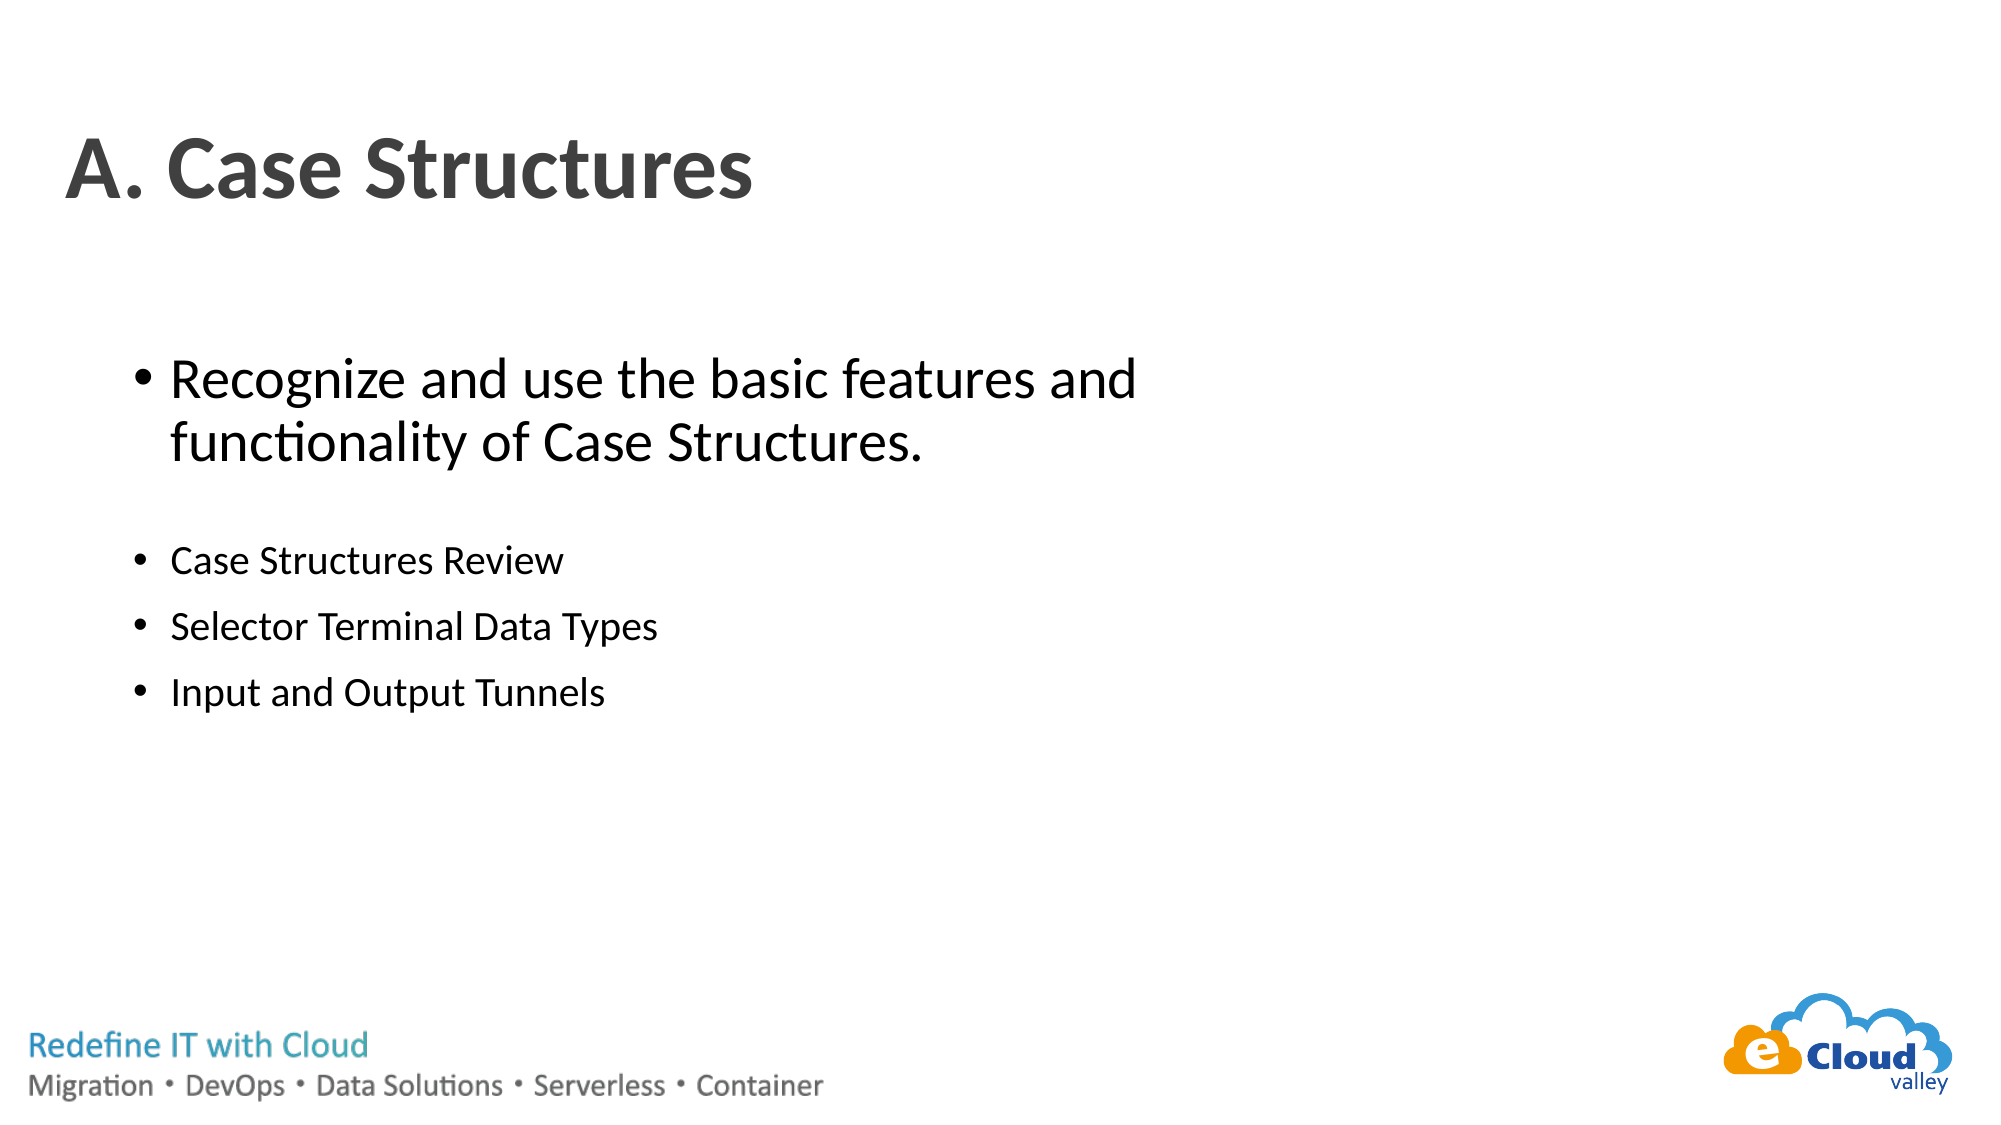

# A. Case Structures
Recognize and use the basic features and functionality of Case Structures.
Case Structures Review
Selector Terminal Data Types
Input and Output Tunnels